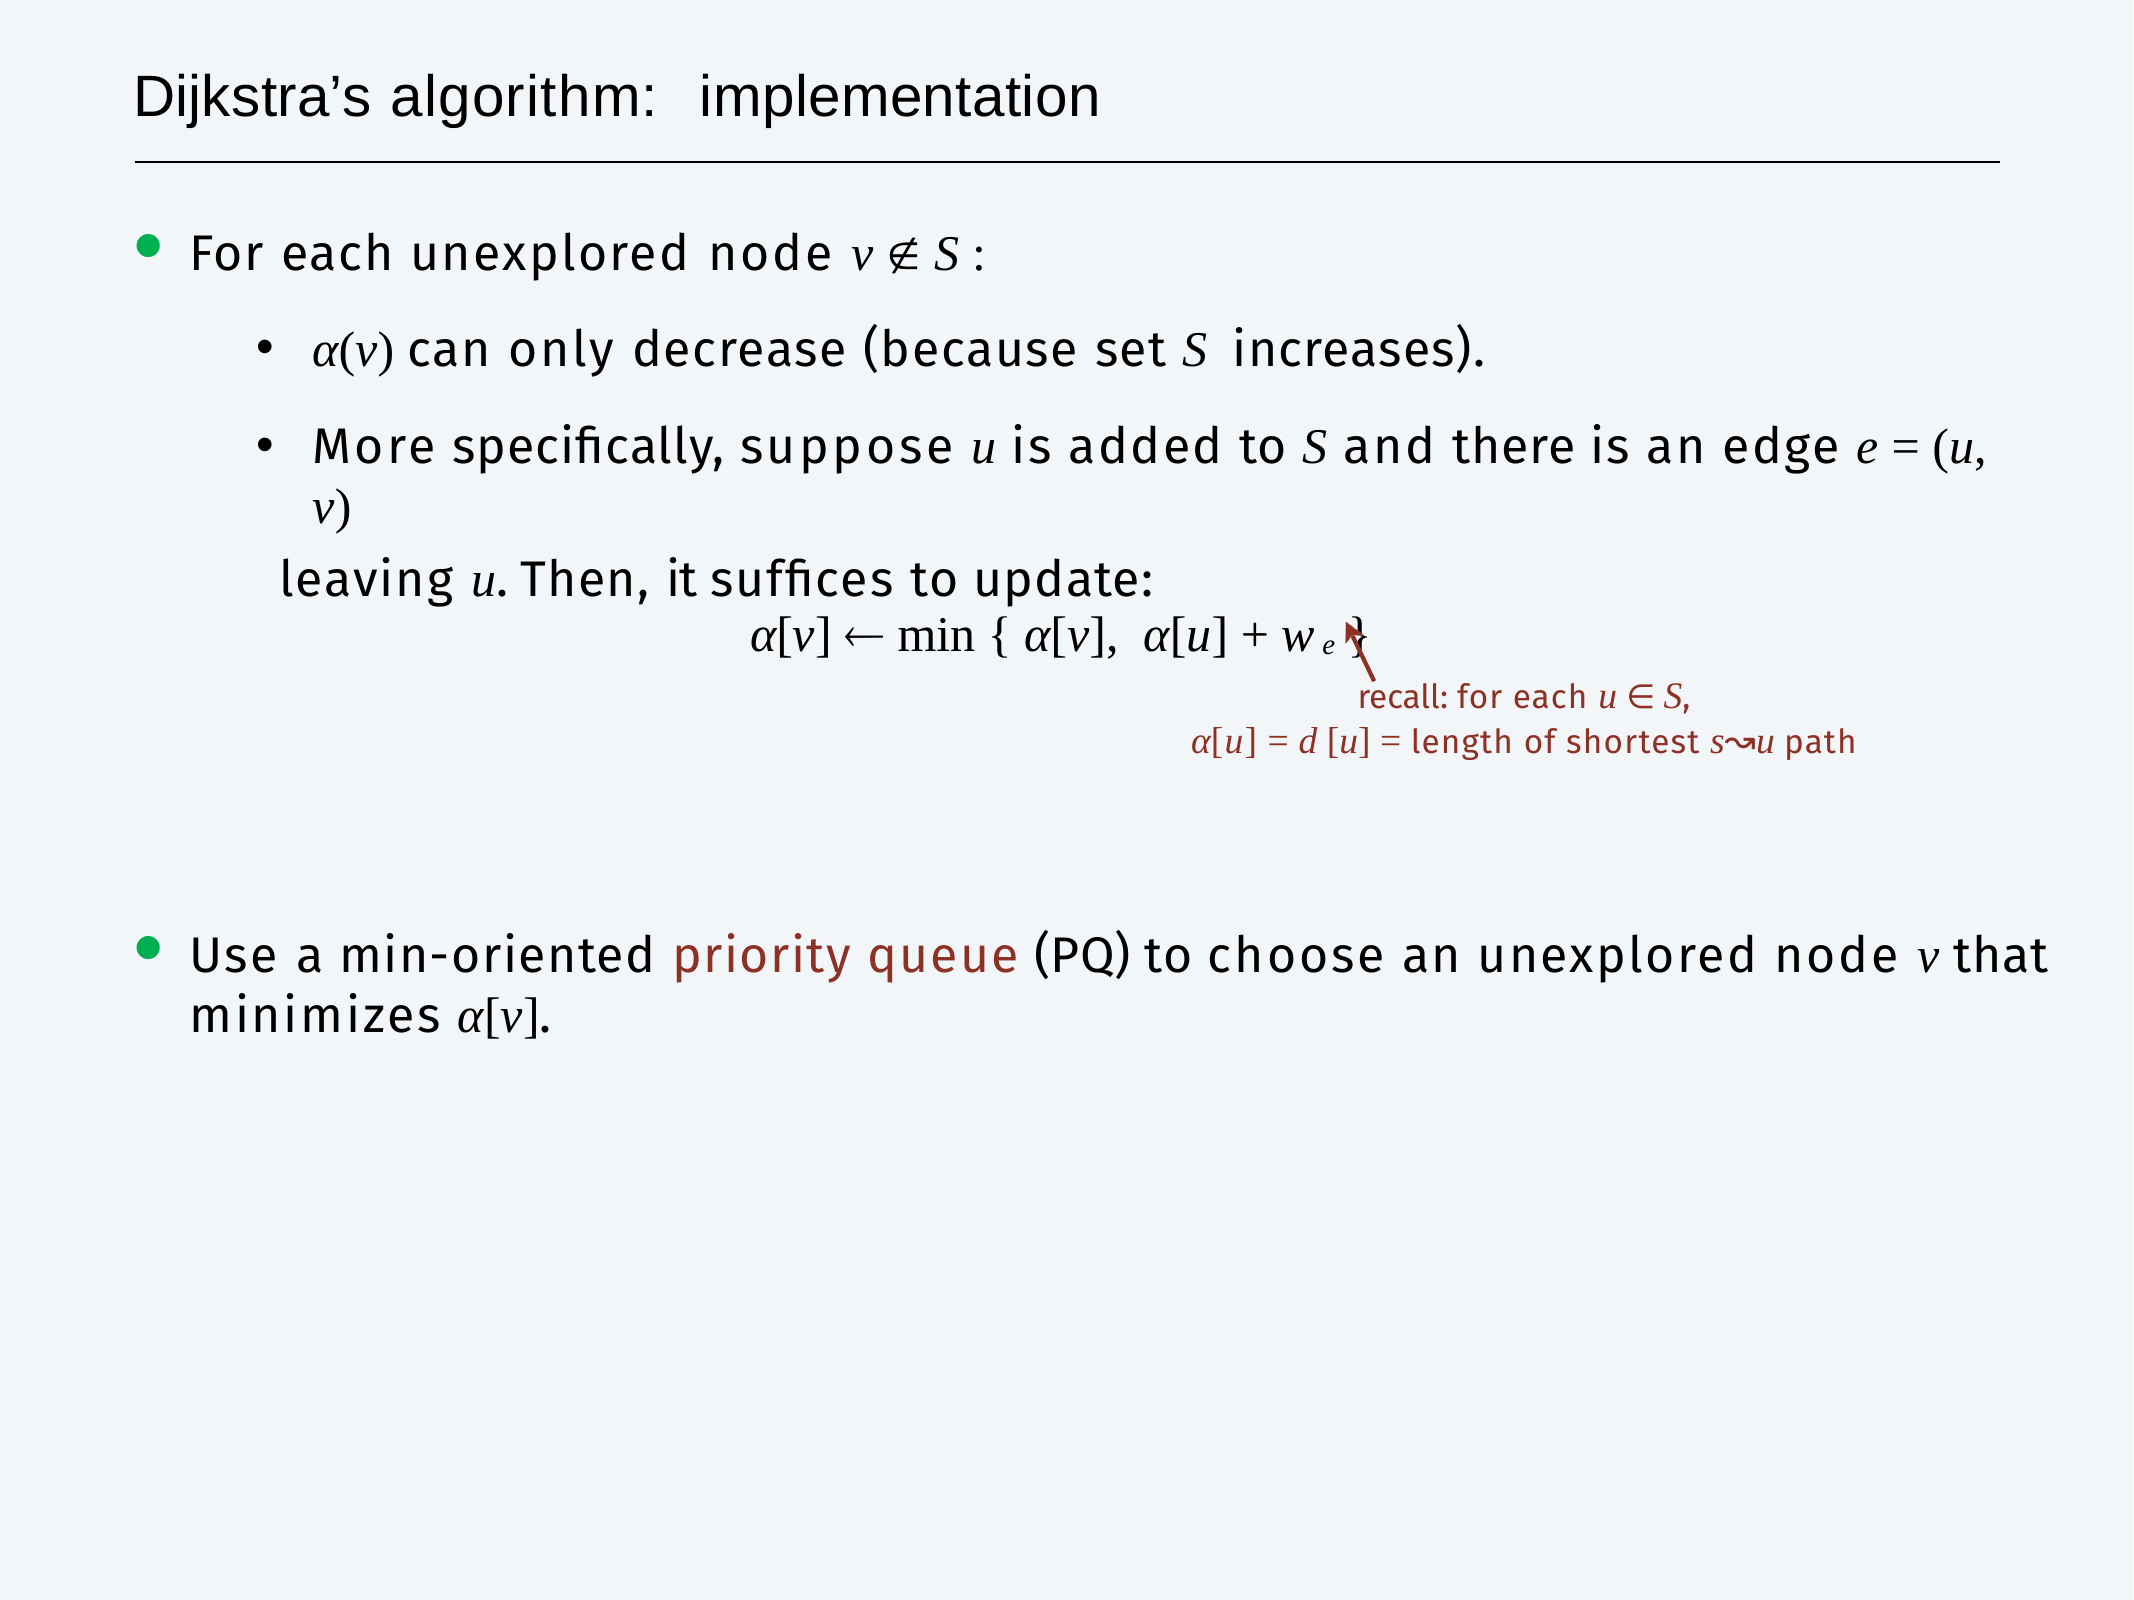

# Dijkstra’s algorithm:	implementation

For each unexplored node v ∉ S :
α(v) can only decrease (because set S  increases).
More specifically, suppose u is added to S and there is an edge e = (u, v)
leaving u. Then, it suffices to update:

α[v] ← min { α[v],  α[u] + w e }

recall: for each u ∈              S,
α[u] = d [u] = length of shortest s↝u path
Use a min-oriented priority queue (PQ) to choose an unexplored node v that minimizes α[v].